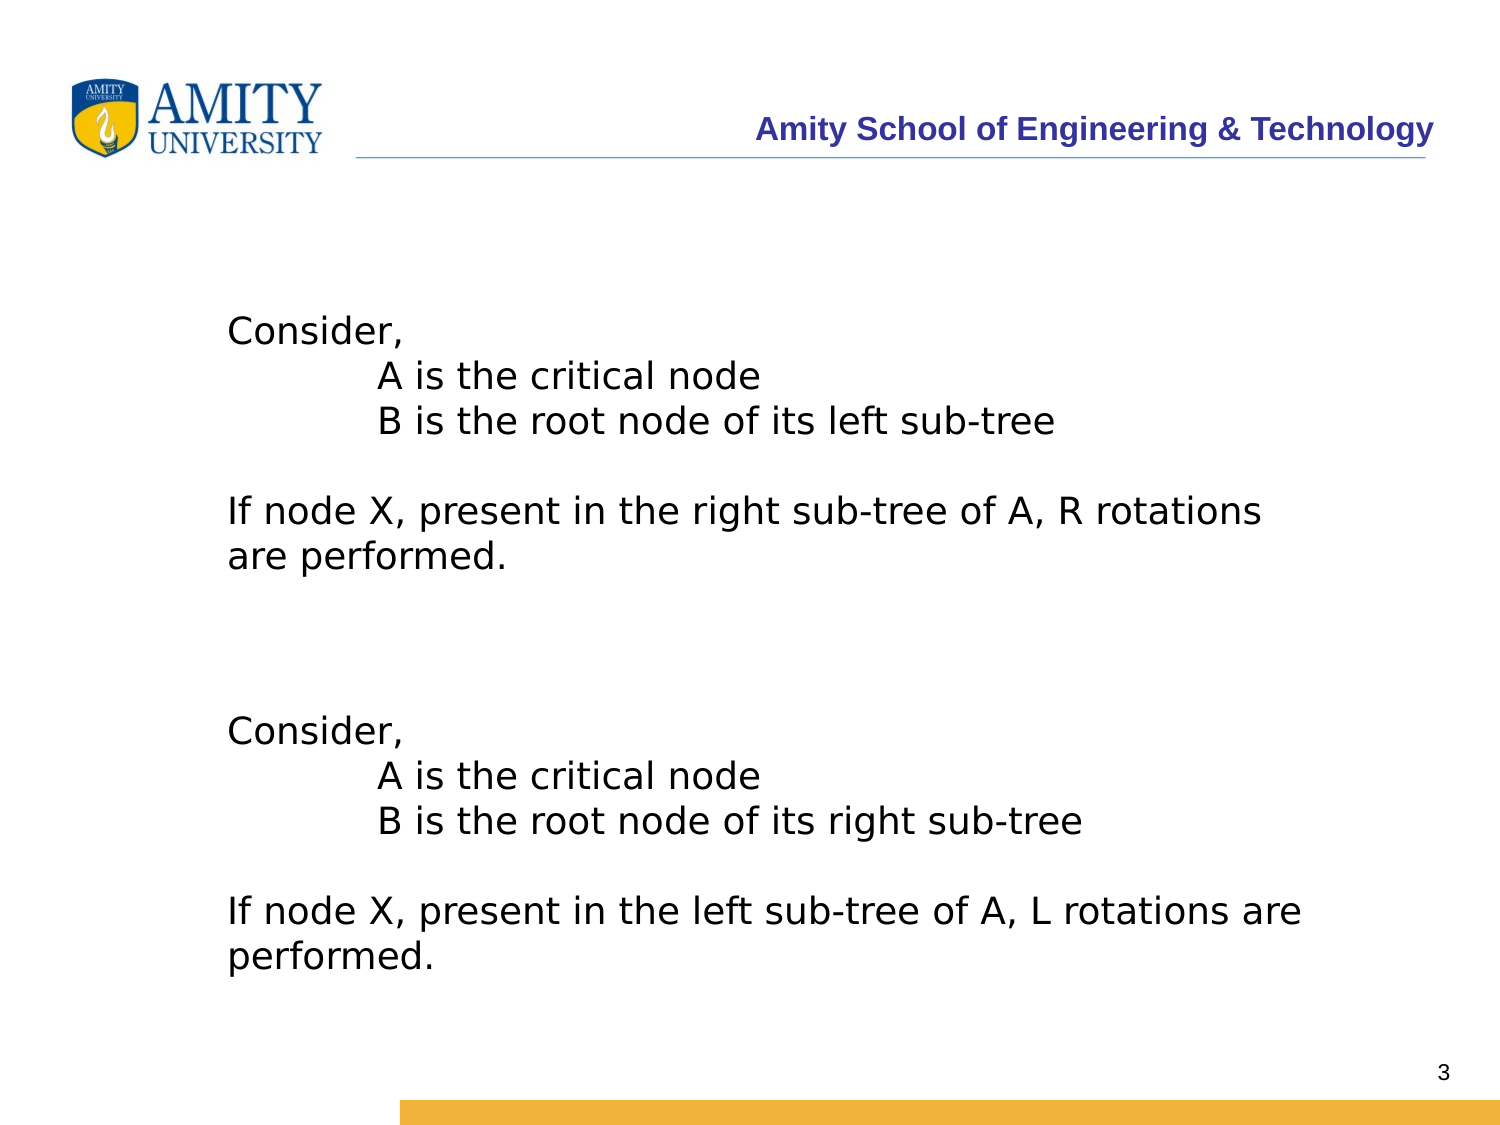

#
Consider,
	A is the critical node
	B is the root node of its left sub-tree

If node X, present in the right sub-tree of A, R rotations are performed.
Consider,
	A is the critical node
	B is the root node of its right sub-tree

If node X, present in the left sub-tree of A, L rotations are performed.
3